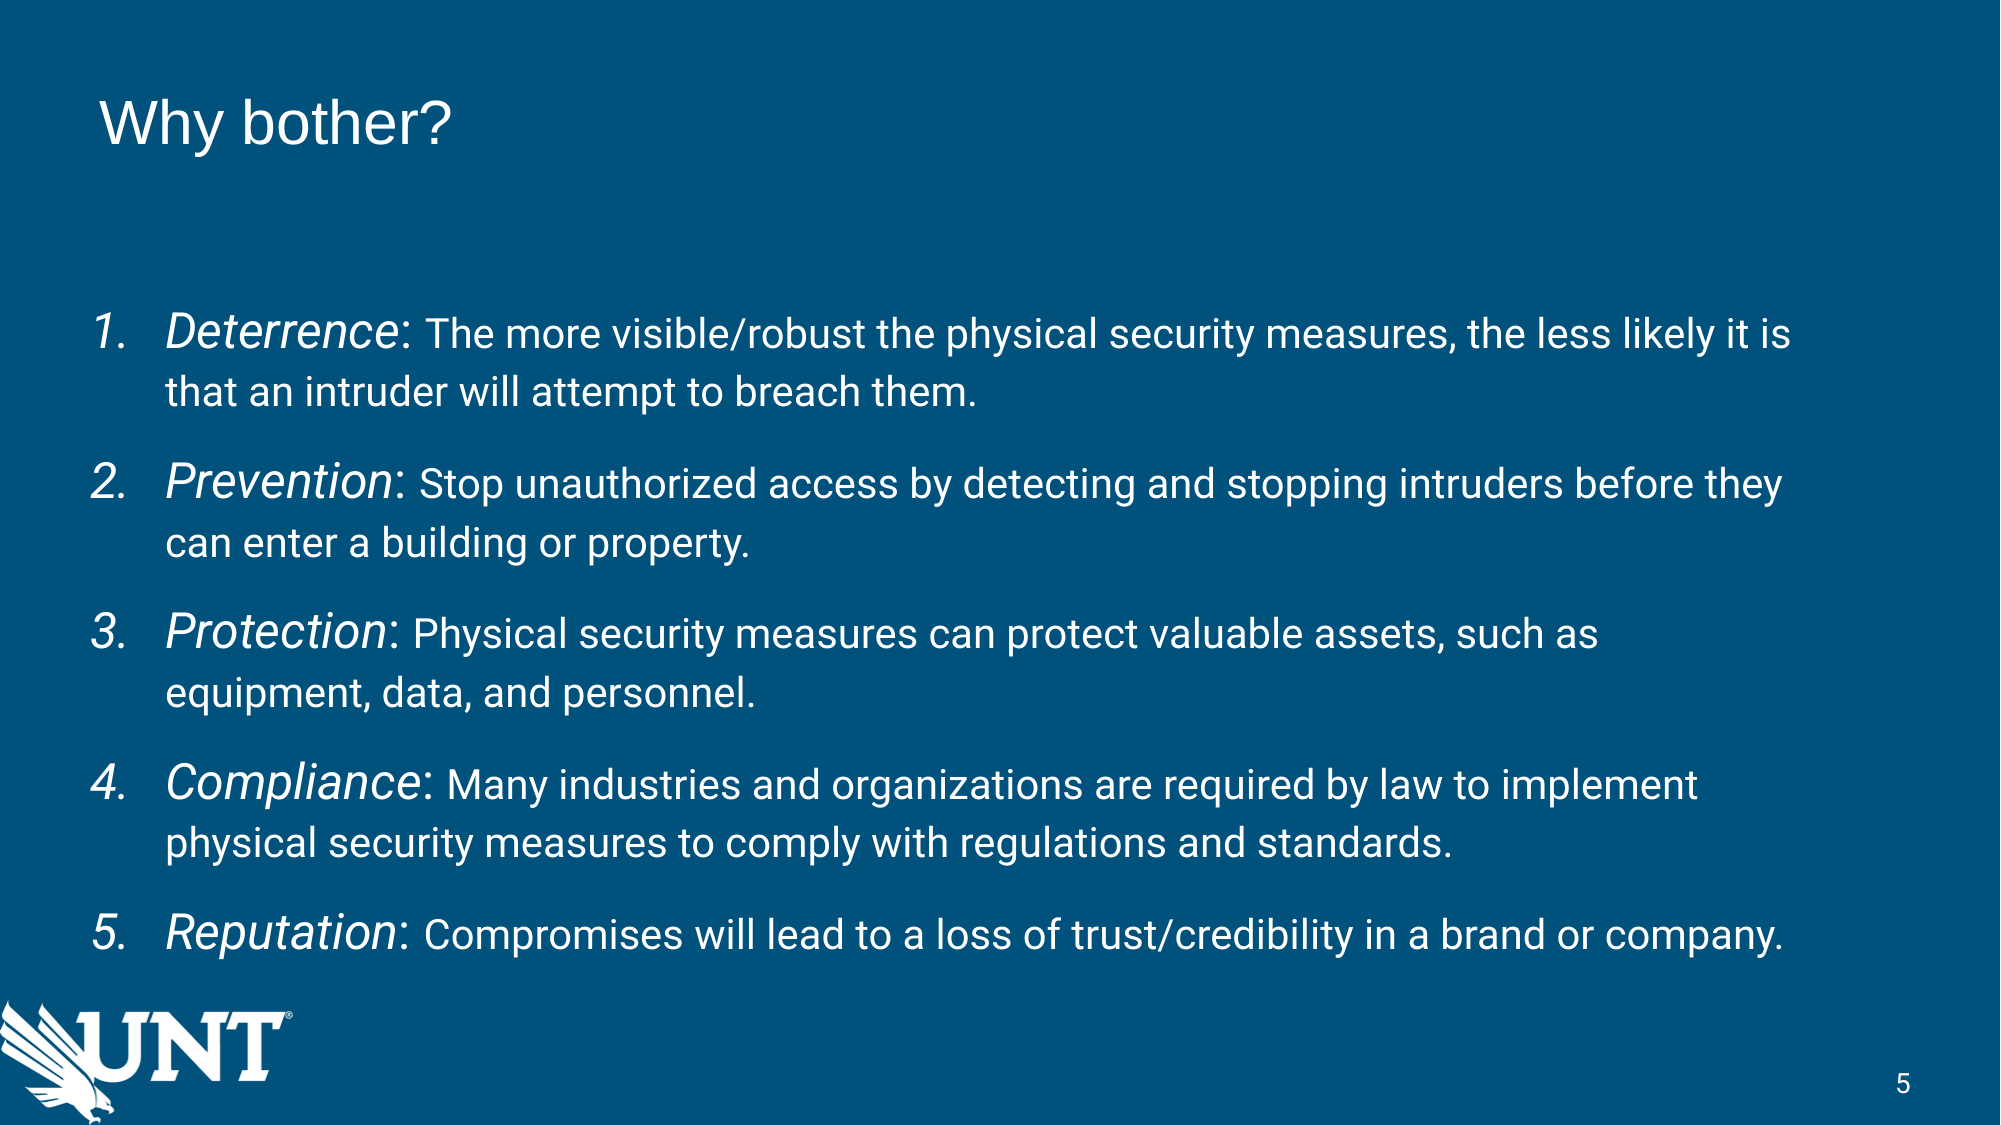

# Why bother?
Deterrence: The more visible/robust the physical security measures, the less likely it is that an intruder will attempt to breach them.
Prevention: Stop unauthorized access by detecting and stopping intruders before they can enter a building or property.
Protection: Physical security measures can protect valuable assets, such as equipment, data, and personnel.
Compliance: Many industries and organizations are required by law to implement physical security measures to comply with regulations and standards.
Reputation: Compromises will lead to a loss of trust/credibility in a brand or company.
5